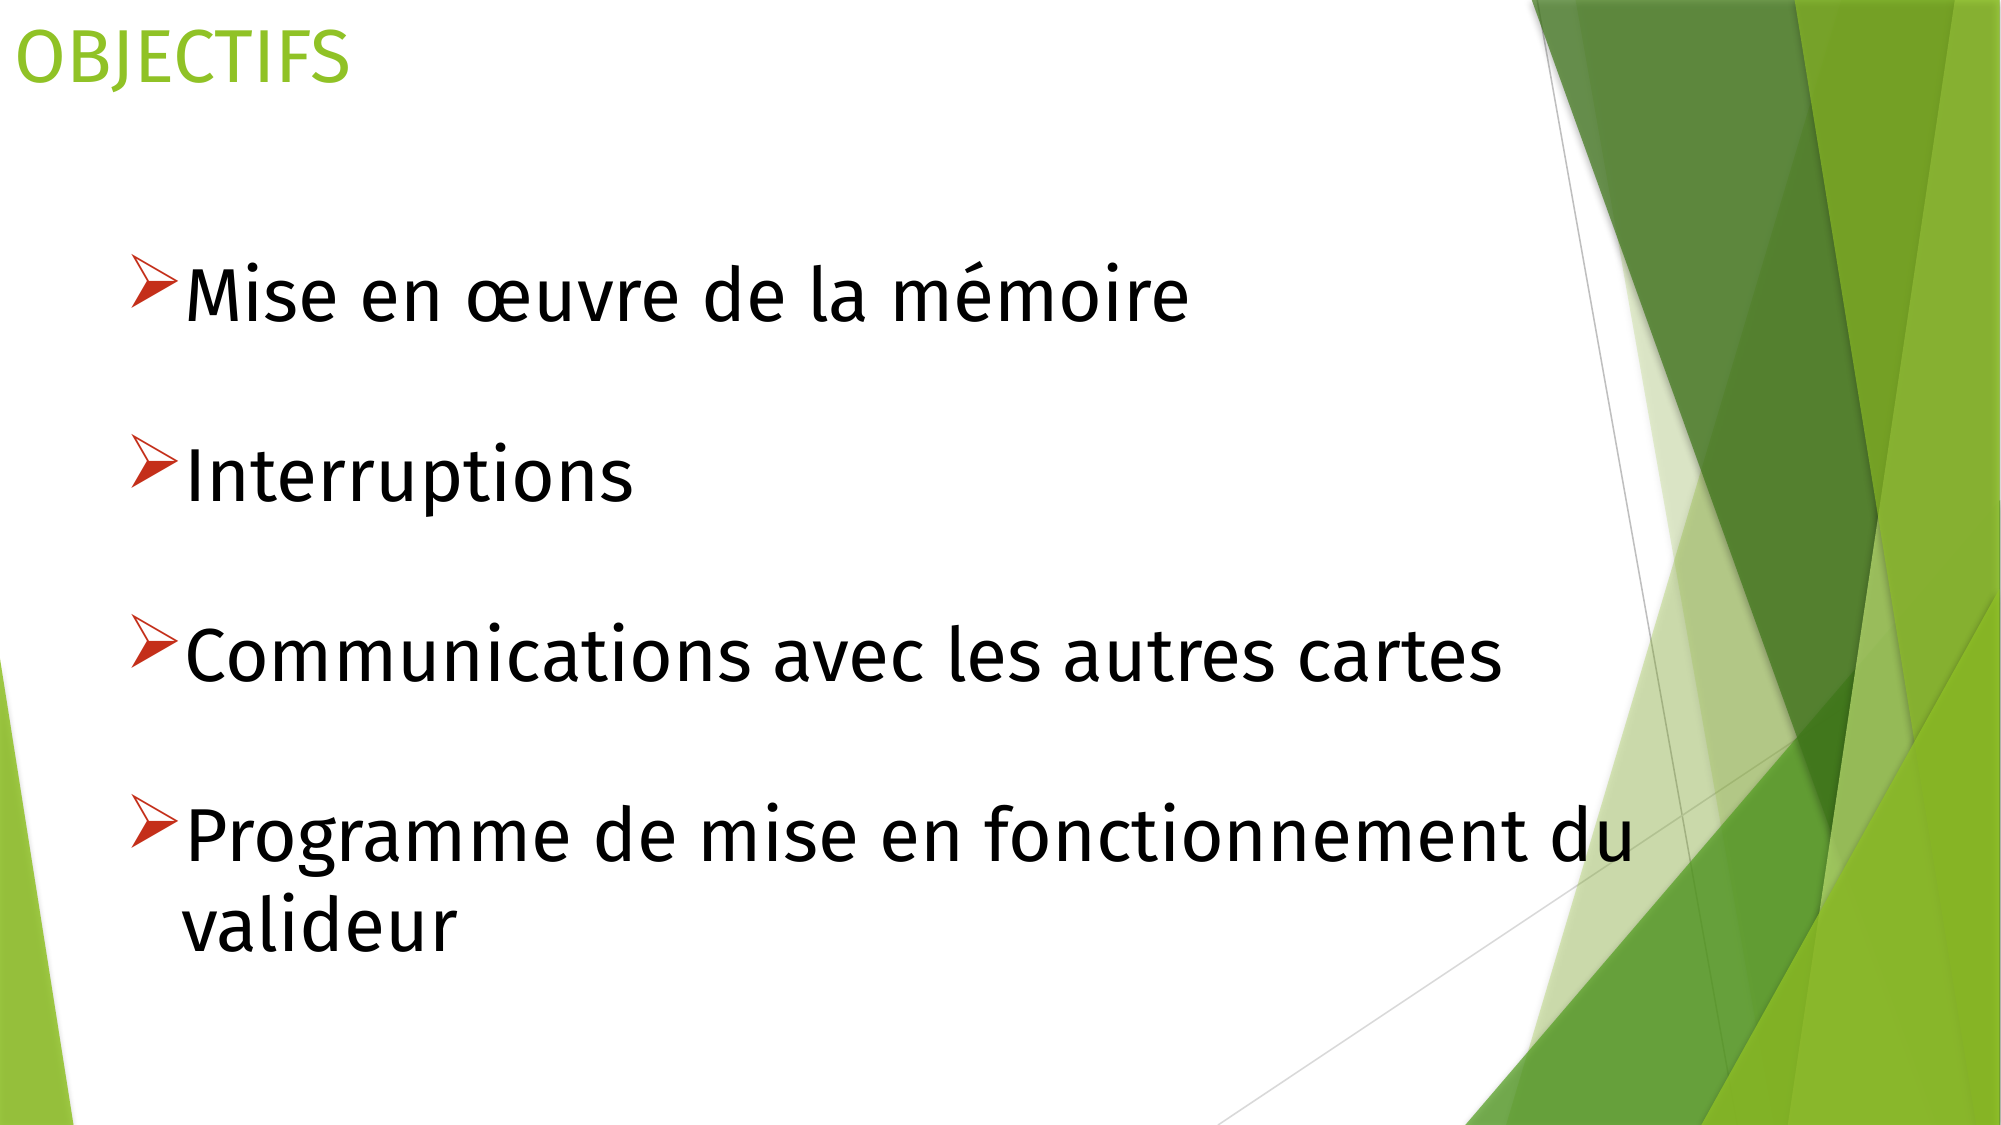

OBJECTIFS
Mise en œuvre de la mémoire

Interruptions

Communications avec les autres cartes

Programme de mise en fonctionnement du valideur